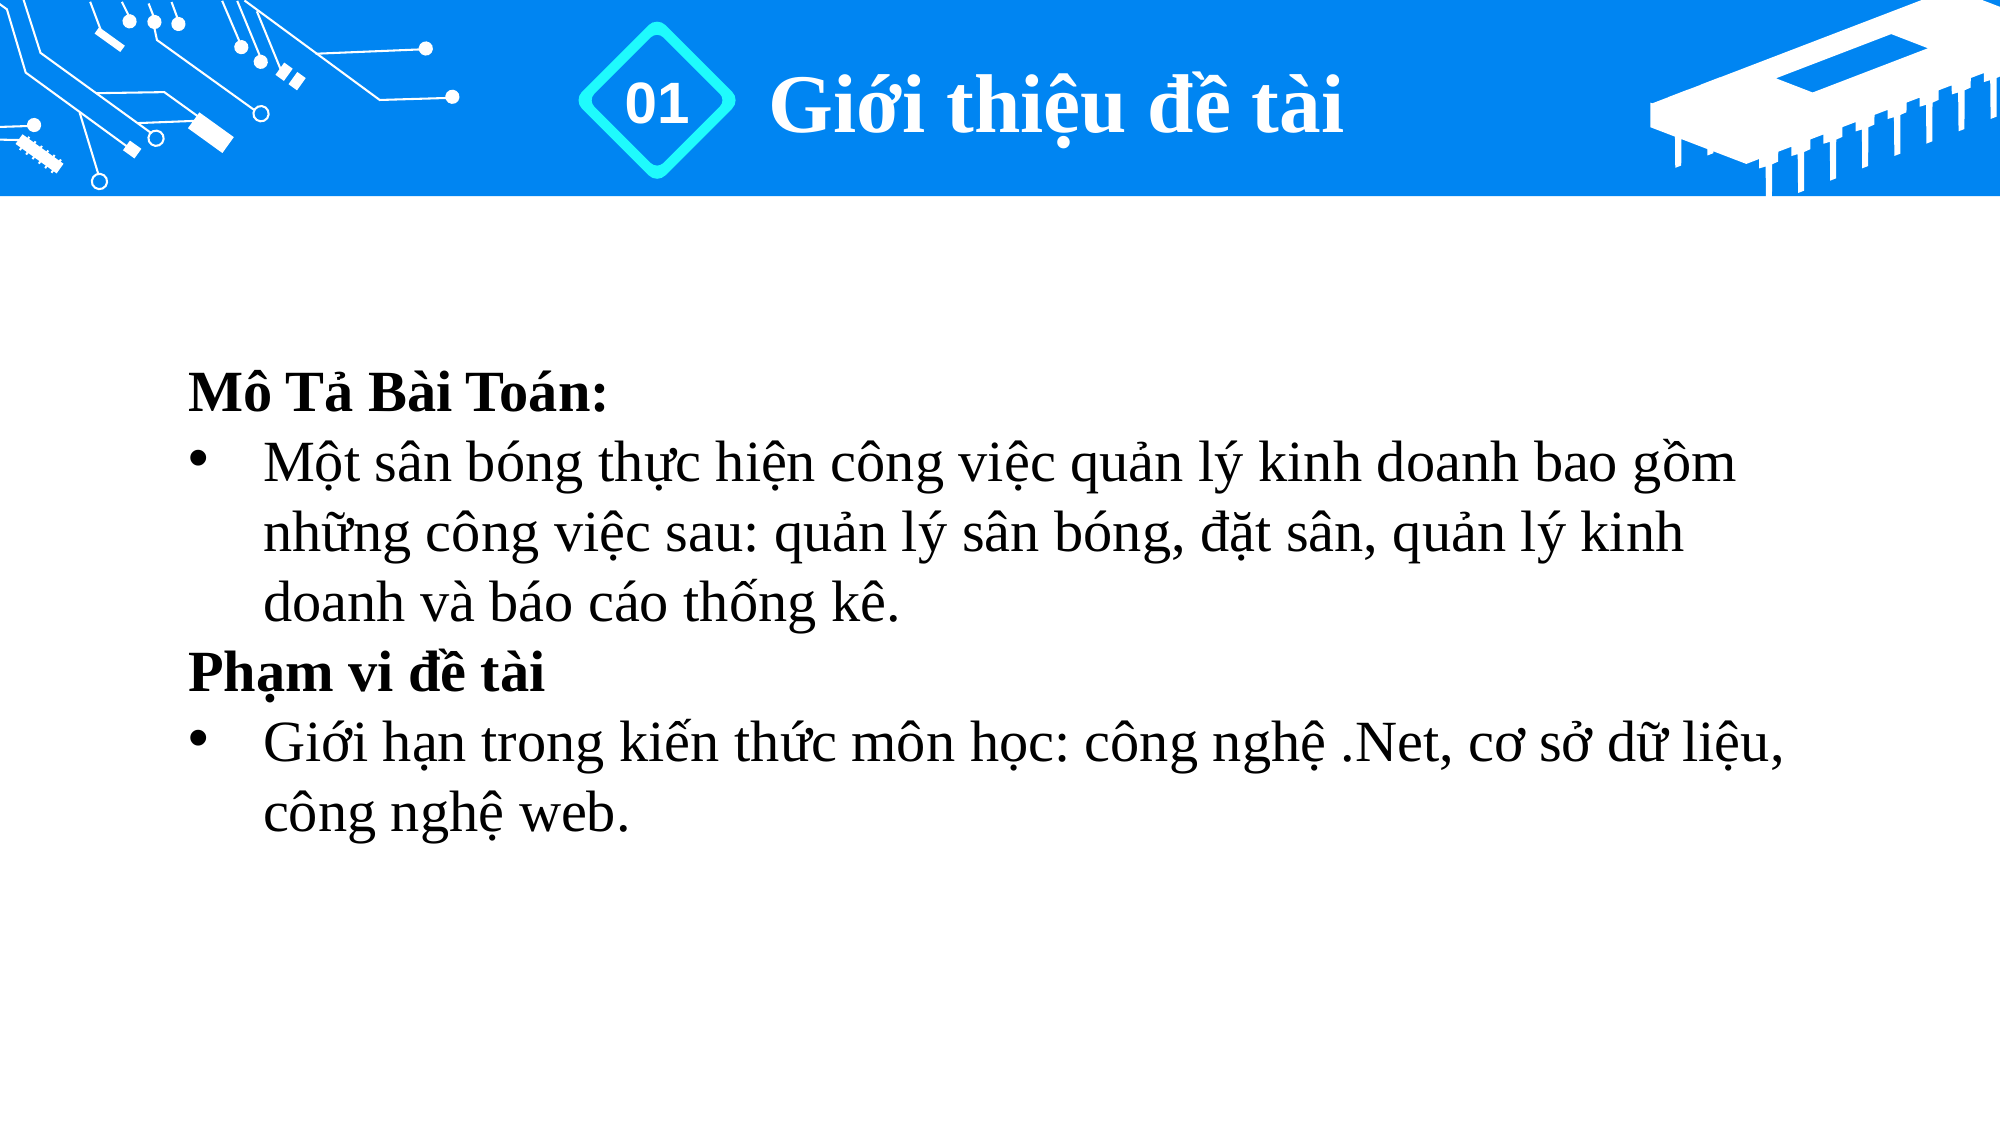

Giới thiệu đề tài
01
Mô Tả Bài Toán:
Một sân bóng thực hiện công việc quản lý kinh doanh bao gồm những công việc sau: quản lý sân bóng, đặt sân, quản lý kinh doanh và báo cáo thống kê.
Phạm vi đề tài
Giới hạn trong kiến thức môn học: công nghệ .Net, cơ sở dữ liệu, công nghệ web.